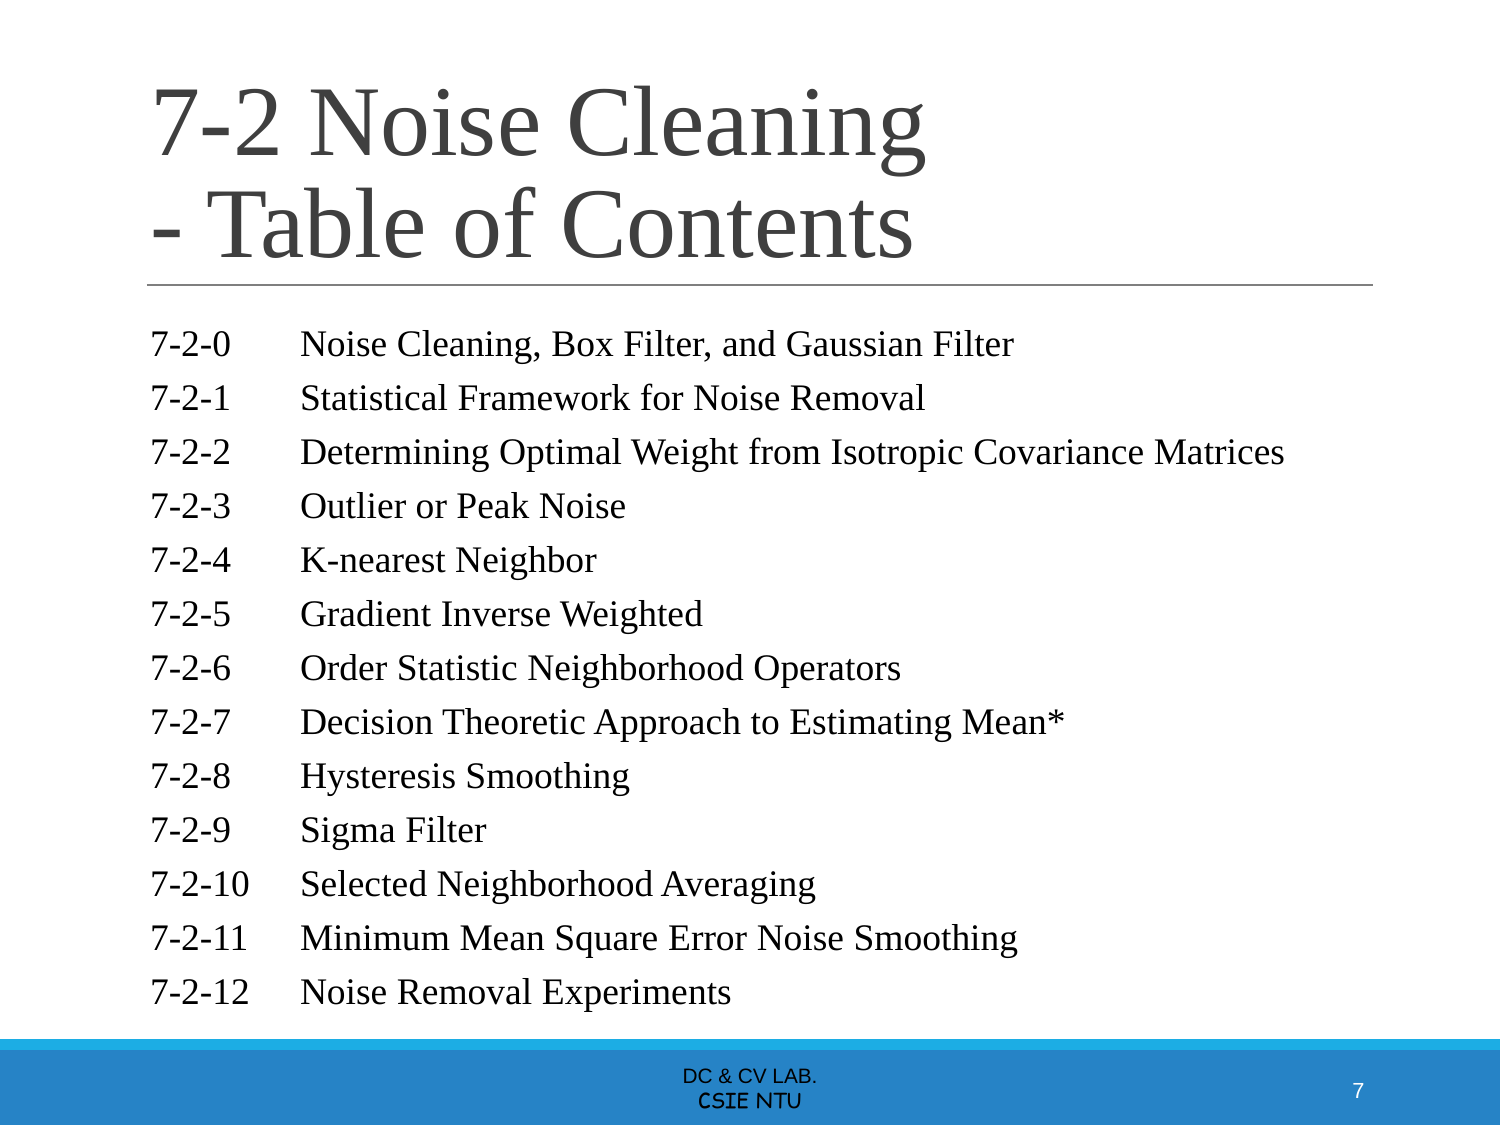

# 7-2 Noise Cleaning - Table of Contents
7-2-0	Noise Cleaning, Box Filter, and Gaussian Filter
7-2-1	Statistical Framework for Noise Removal
7-2-2 	Determining Optimal Weight from Isotropic Covariance Matrices
7-2-3 	Outlier or Peak Noise
7-2-4 	K-nearest Neighbor
7-2-5 	Gradient Inverse Weighted
7-2-6 	Order Statistic Neighborhood Operators
7-2-7 	Decision Theoretic Approach to Estimating Mean*
7-2-8 	Hysteresis Smoothing
7-2-9 	Sigma Filter
7-2-10 	Selected Neighborhood Averaging
7-2-11 	Minimum Mean Square Error Noise Smoothing
7-2-12 	Noise Removal Experiments
DC & CV LAB.
CSIE NTU
7